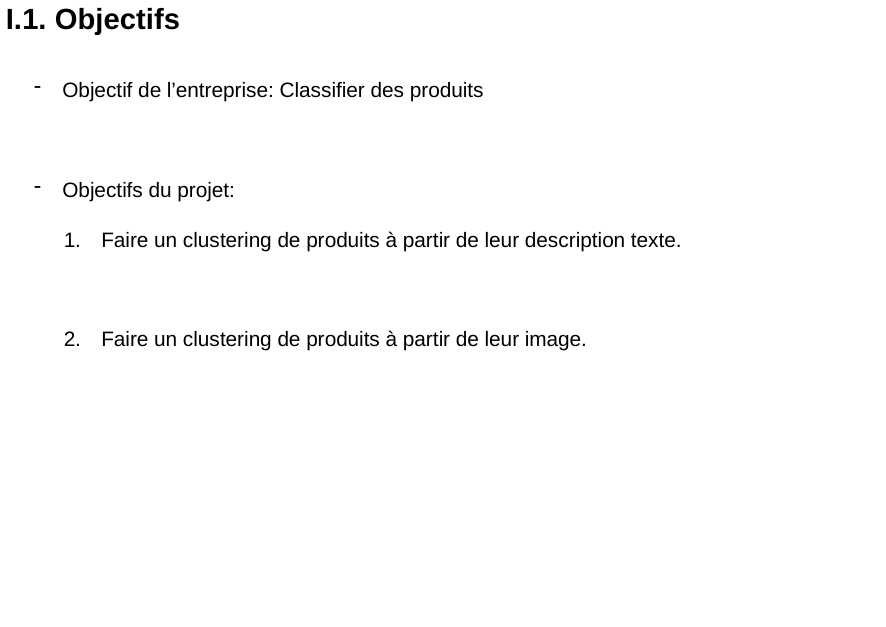

I.1. Objectifs
Objectif de l’entreprise: Classifier des produits

Objectifs du projet:

Faire un clustering de produits à partir de leur description texte.

Faire un clustering de produits à partir de leur image.